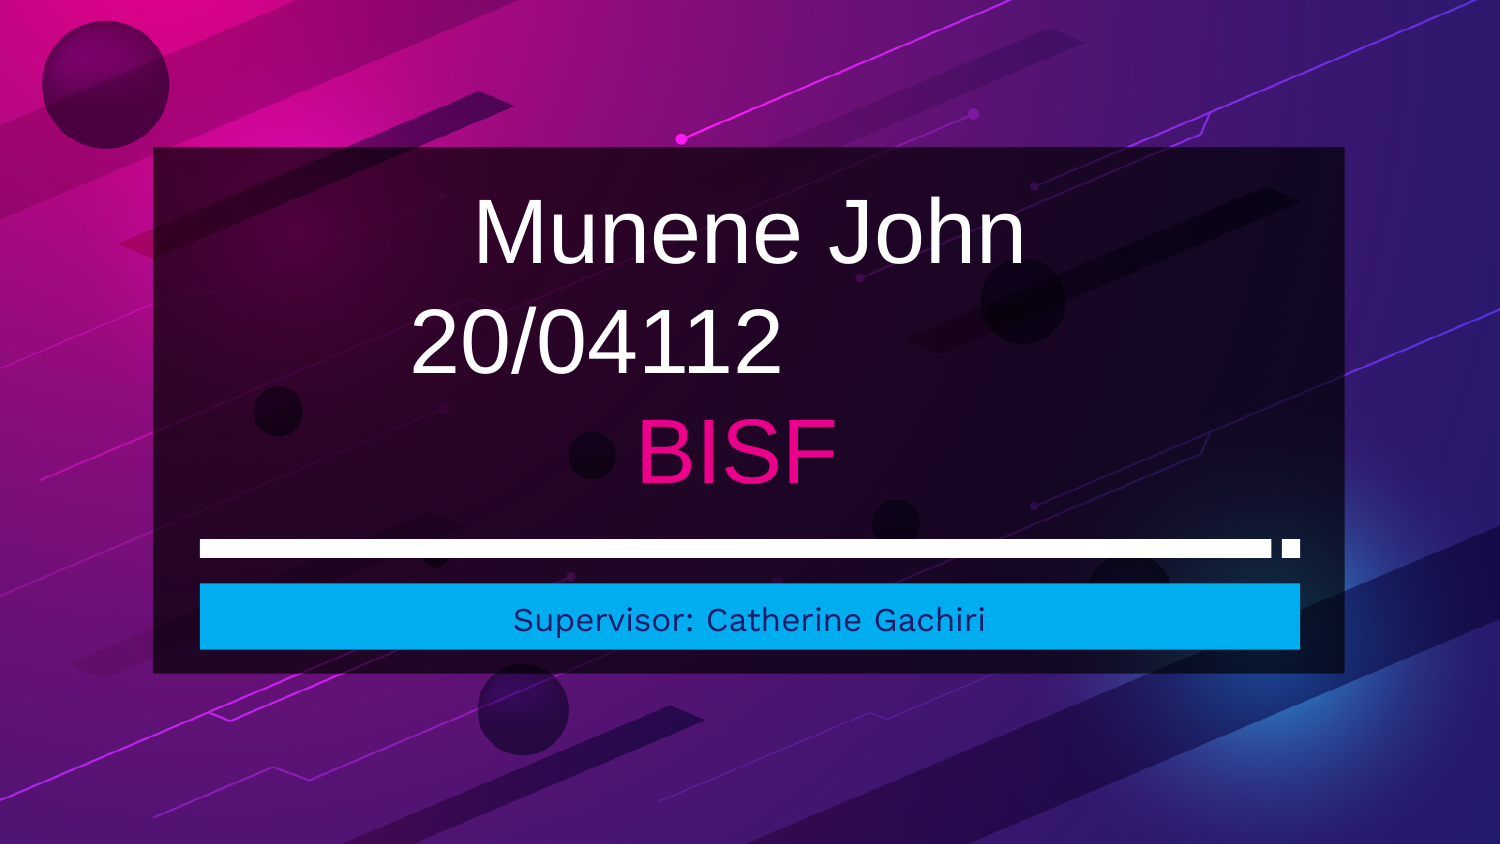

# Munene John 20/04112 BISF

Supervisor: Catherine Gachiri